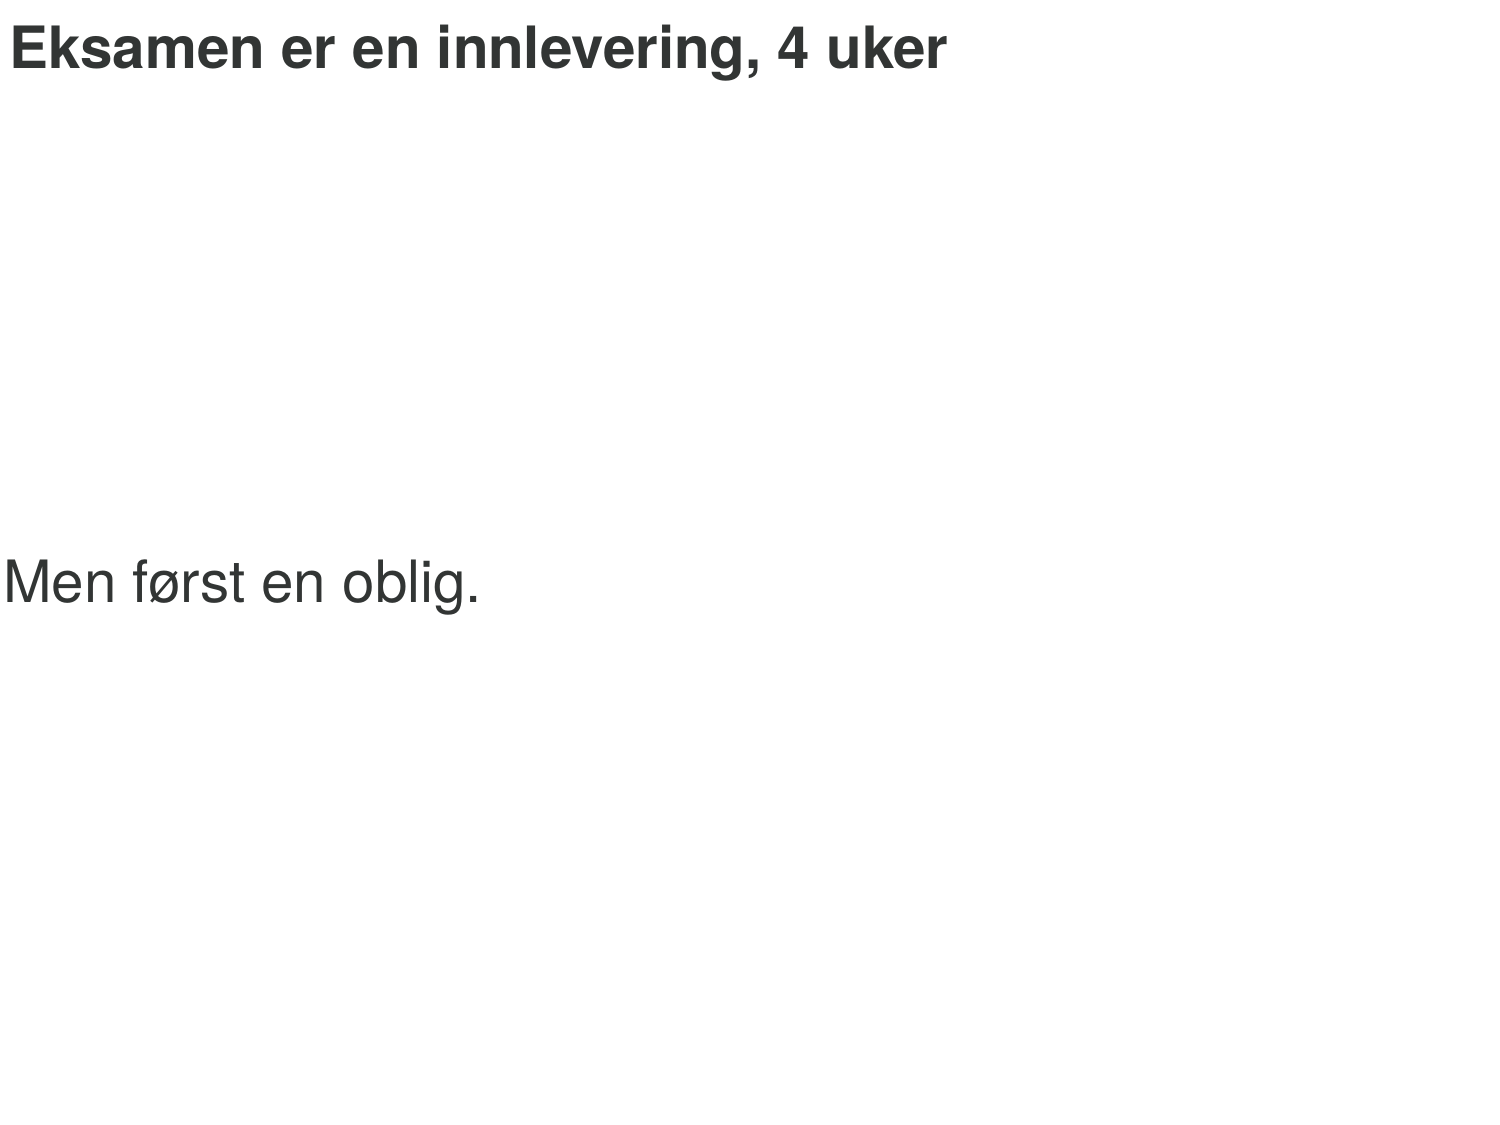

# Eksamen er en innlevering, 4 uker
Men først en oblig.